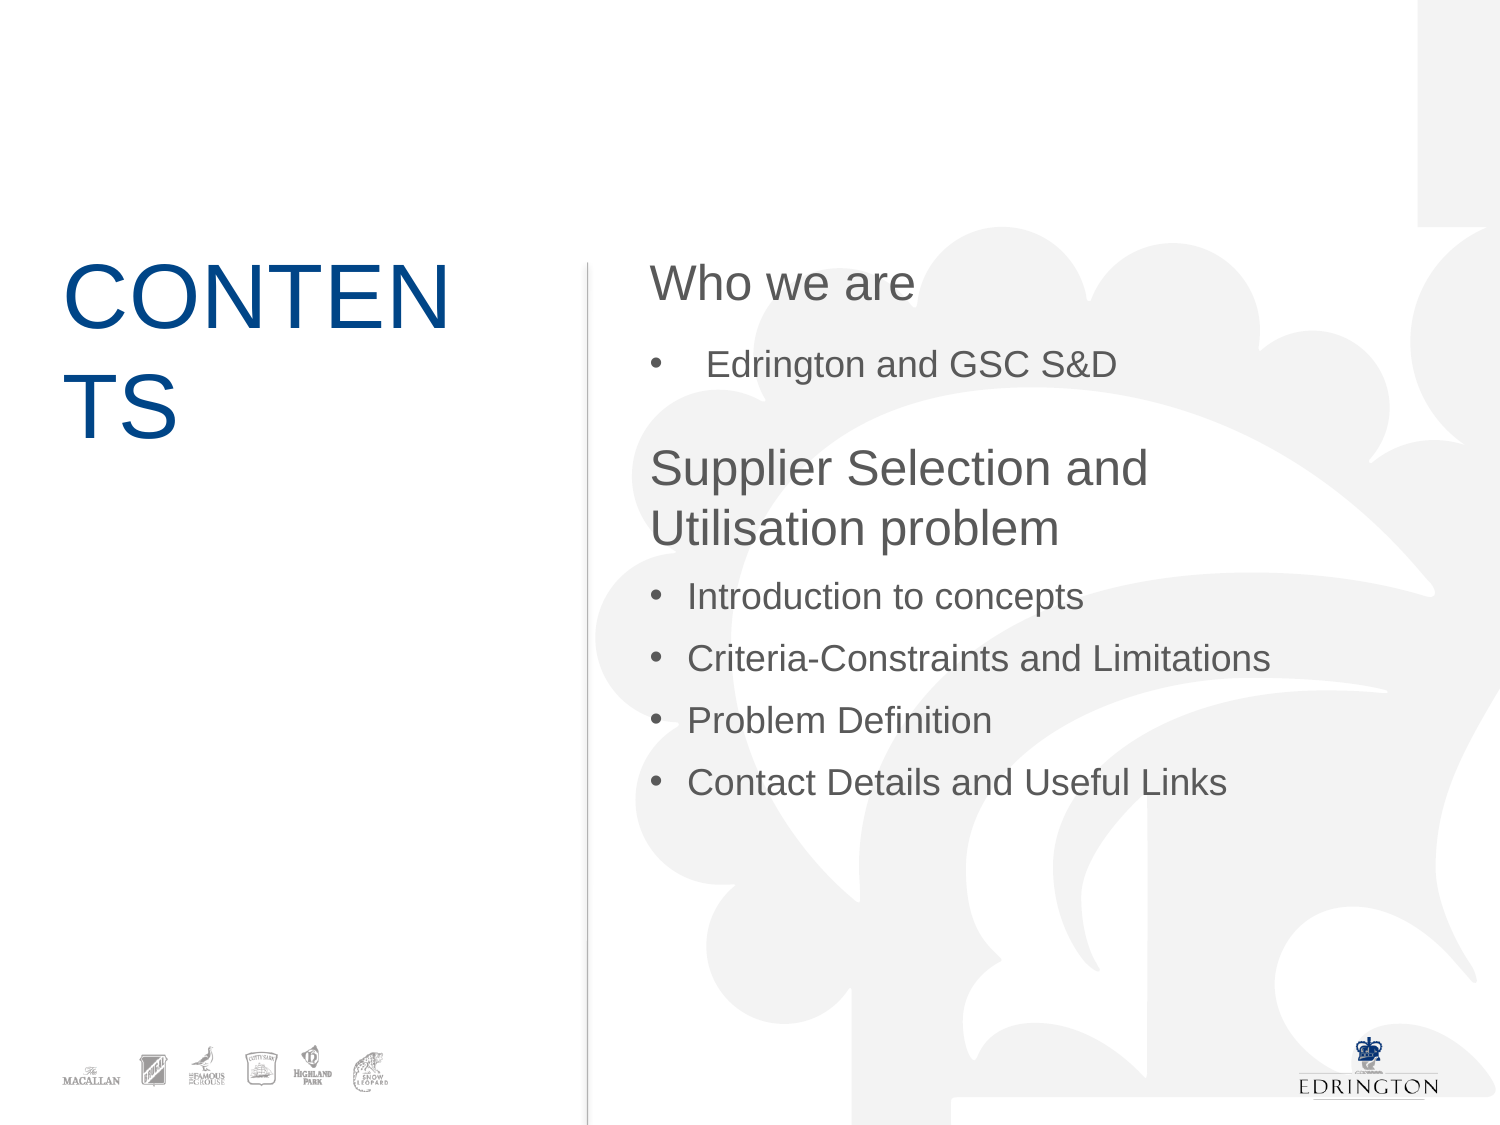

# Contents
Who we are
Edrington and GSC S&D
Supplier Selection and Utilisation problem
Introduction to concepts
Criteria-Constraints and Limitations
Problem Definition
Contact Details and Useful Links